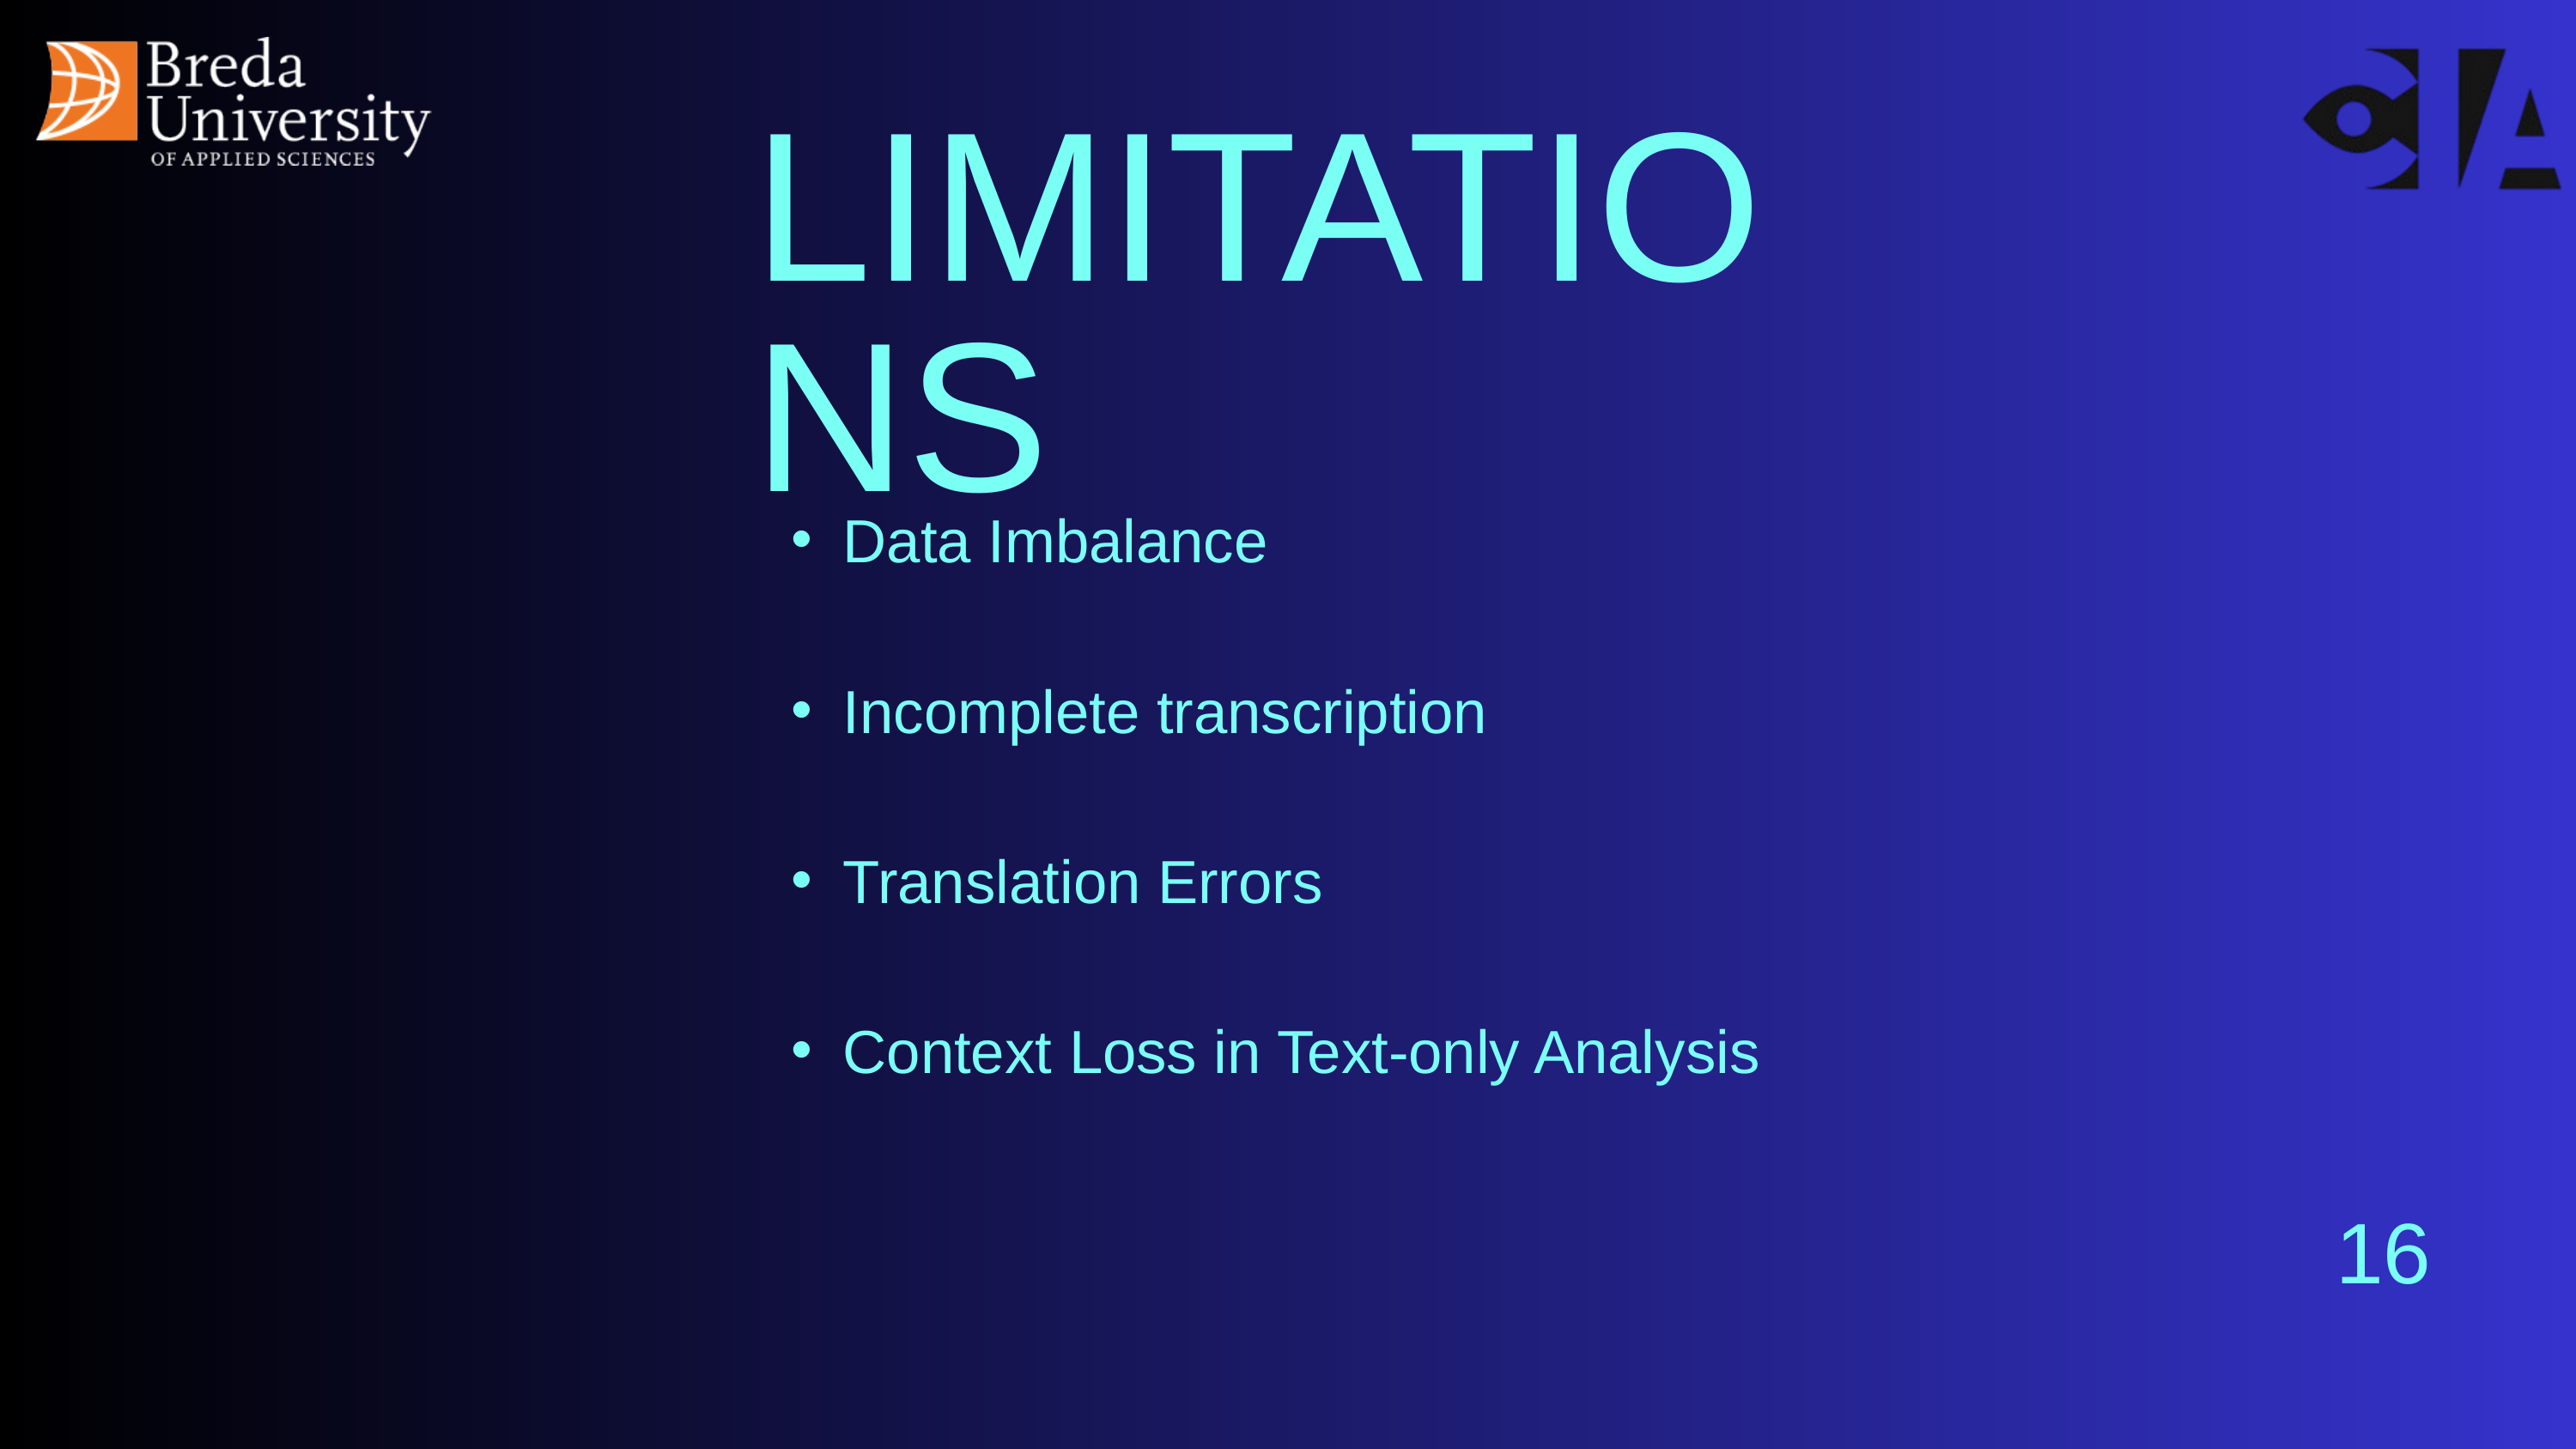

LIMITATIONS
Data Imbalance

Incomplete transcription

Translation Errors

Context Loss in Text-only Analysis
16